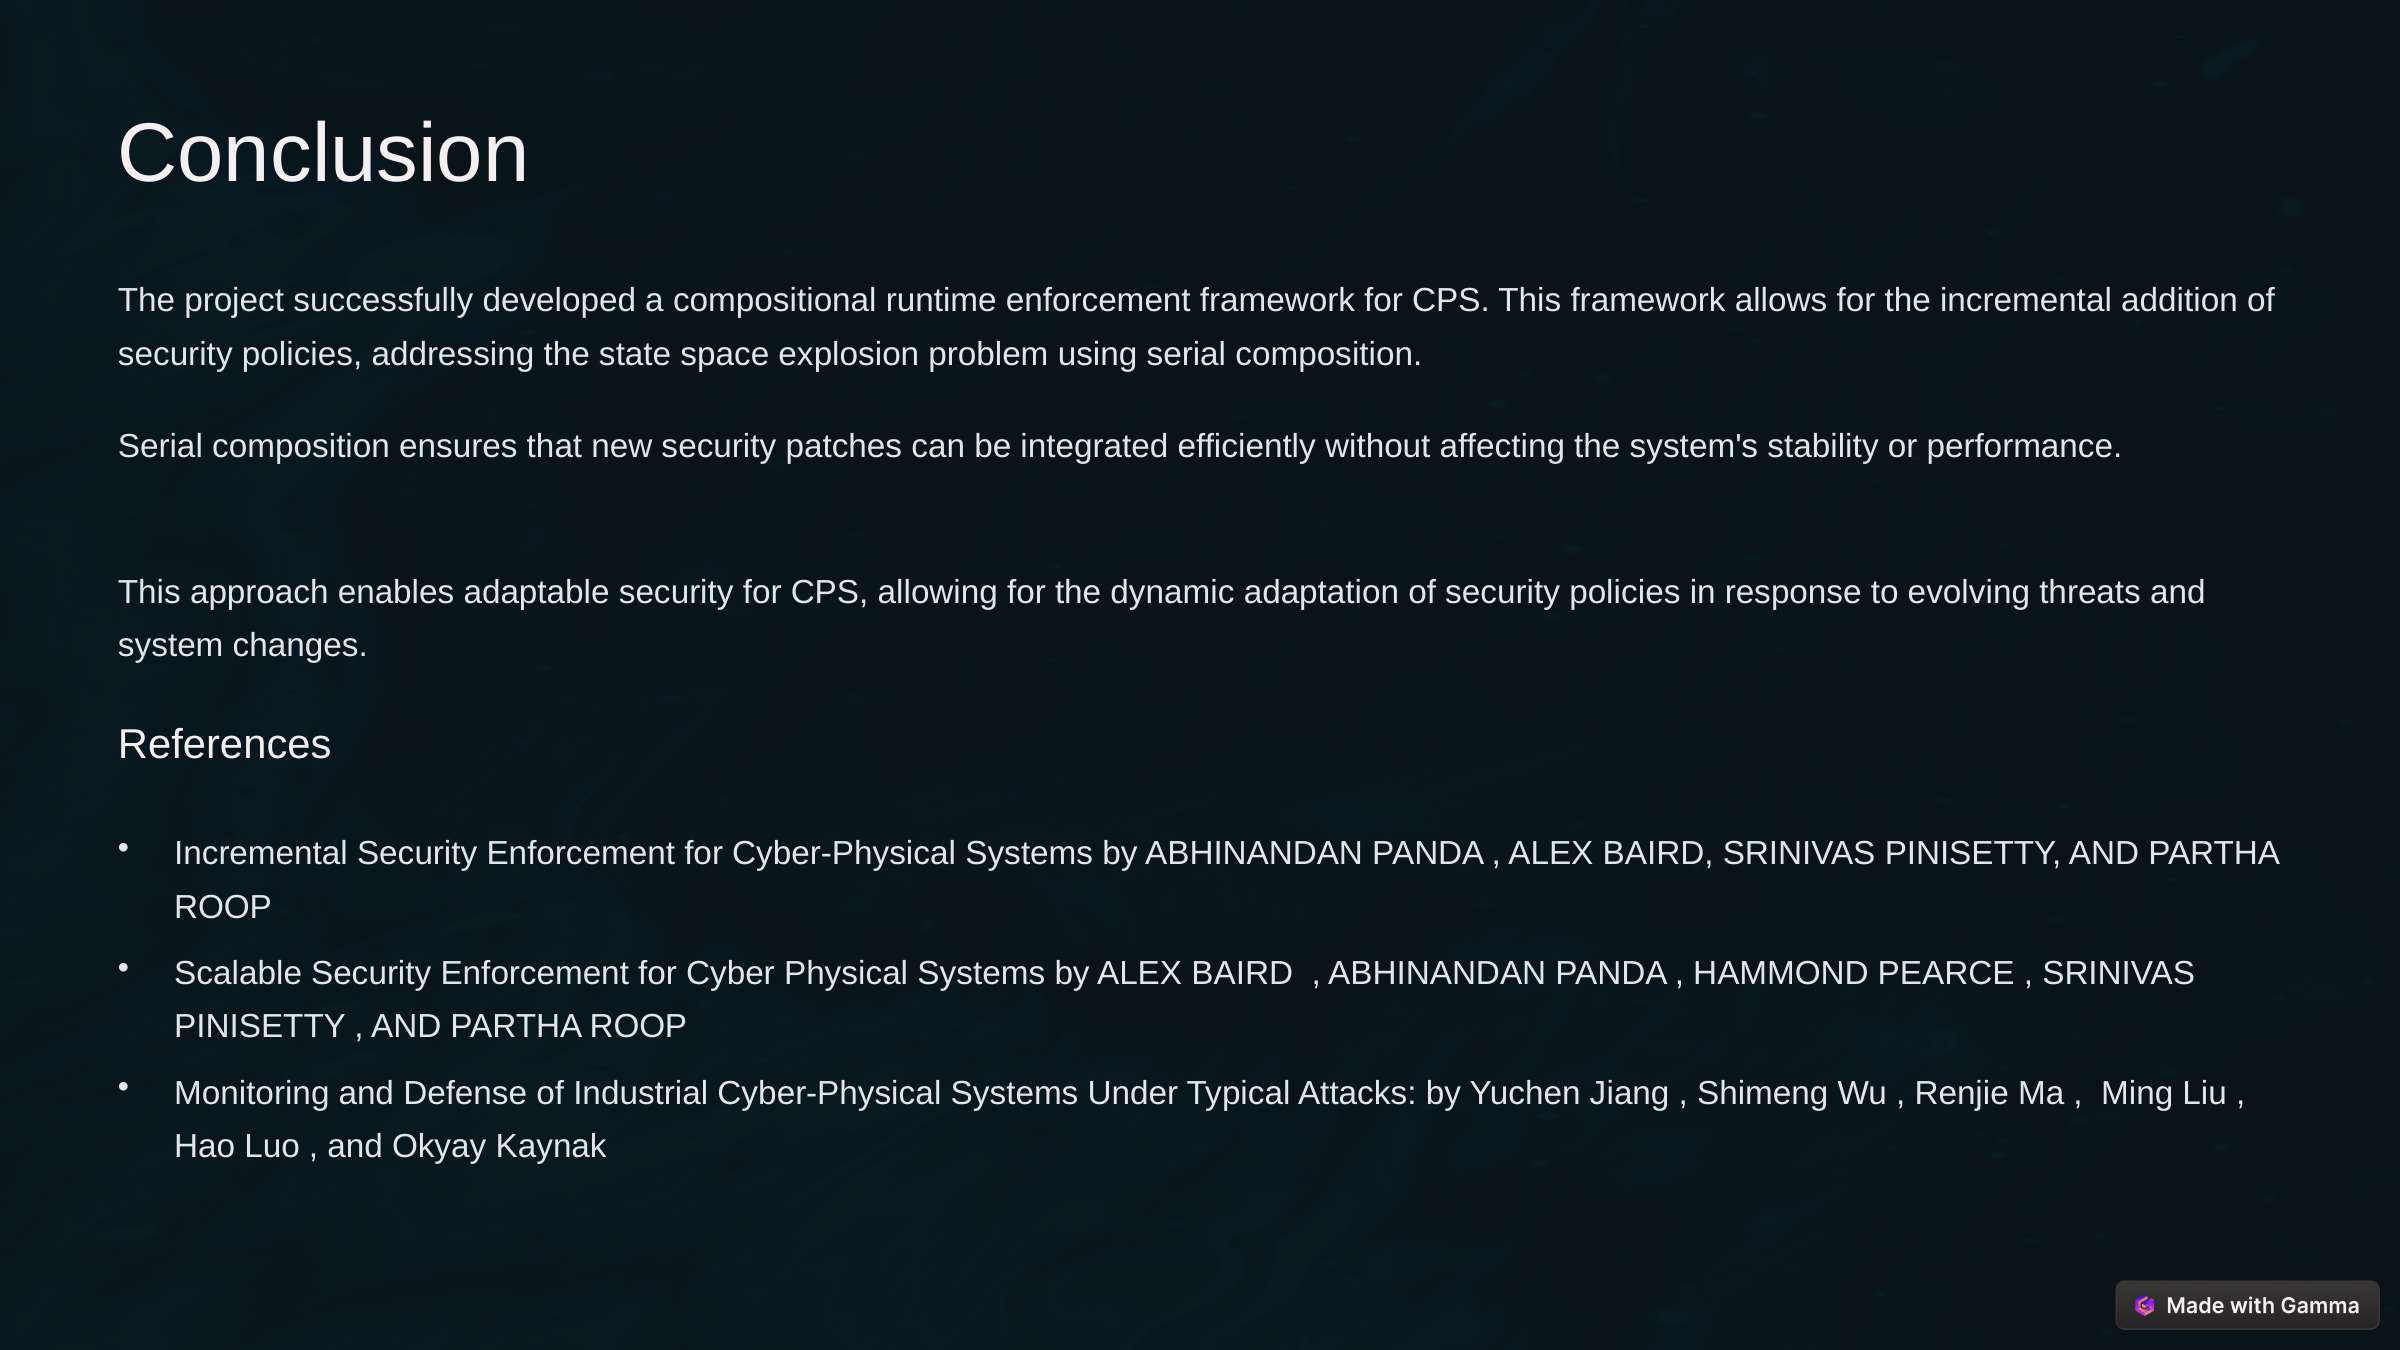

Conclusion
The project successfully developed a compositional runtime enforcement framework for CPS. This framework allows for the incremental addition of security policies, addressing the state space explosion problem using serial composition.
Serial composition ensures that new security patches can be integrated efficiently without affecting the system's stability or performance.
This approach enables adaptable security for CPS, allowing for the dynamic adaptation of security policies in response to evolving threats and system changes.
References
Incremental Security Enforcement for Cyber-Physical Systems by ABHINANDAN PANDA , ALEX BAIRD, SRINIVAS PINISETTY, AND PARTHA ROOP
Scalable Security Enforcement for Cyber Physical Systems by ALEX BAIRD  , ABHINANDAN PANDA , HAMMOND PEARCE , SRINIVAS PINISETTY , AND PARTHA ROOP
Monitoring and Defense of Industrial Cyber-Physical Systems Under Typical Attacks: by Yuchen Jiang , Shimeng Wu , Renjie Ma ,  Ming Liu ,  Hao Luo , and Okyay Kaynak